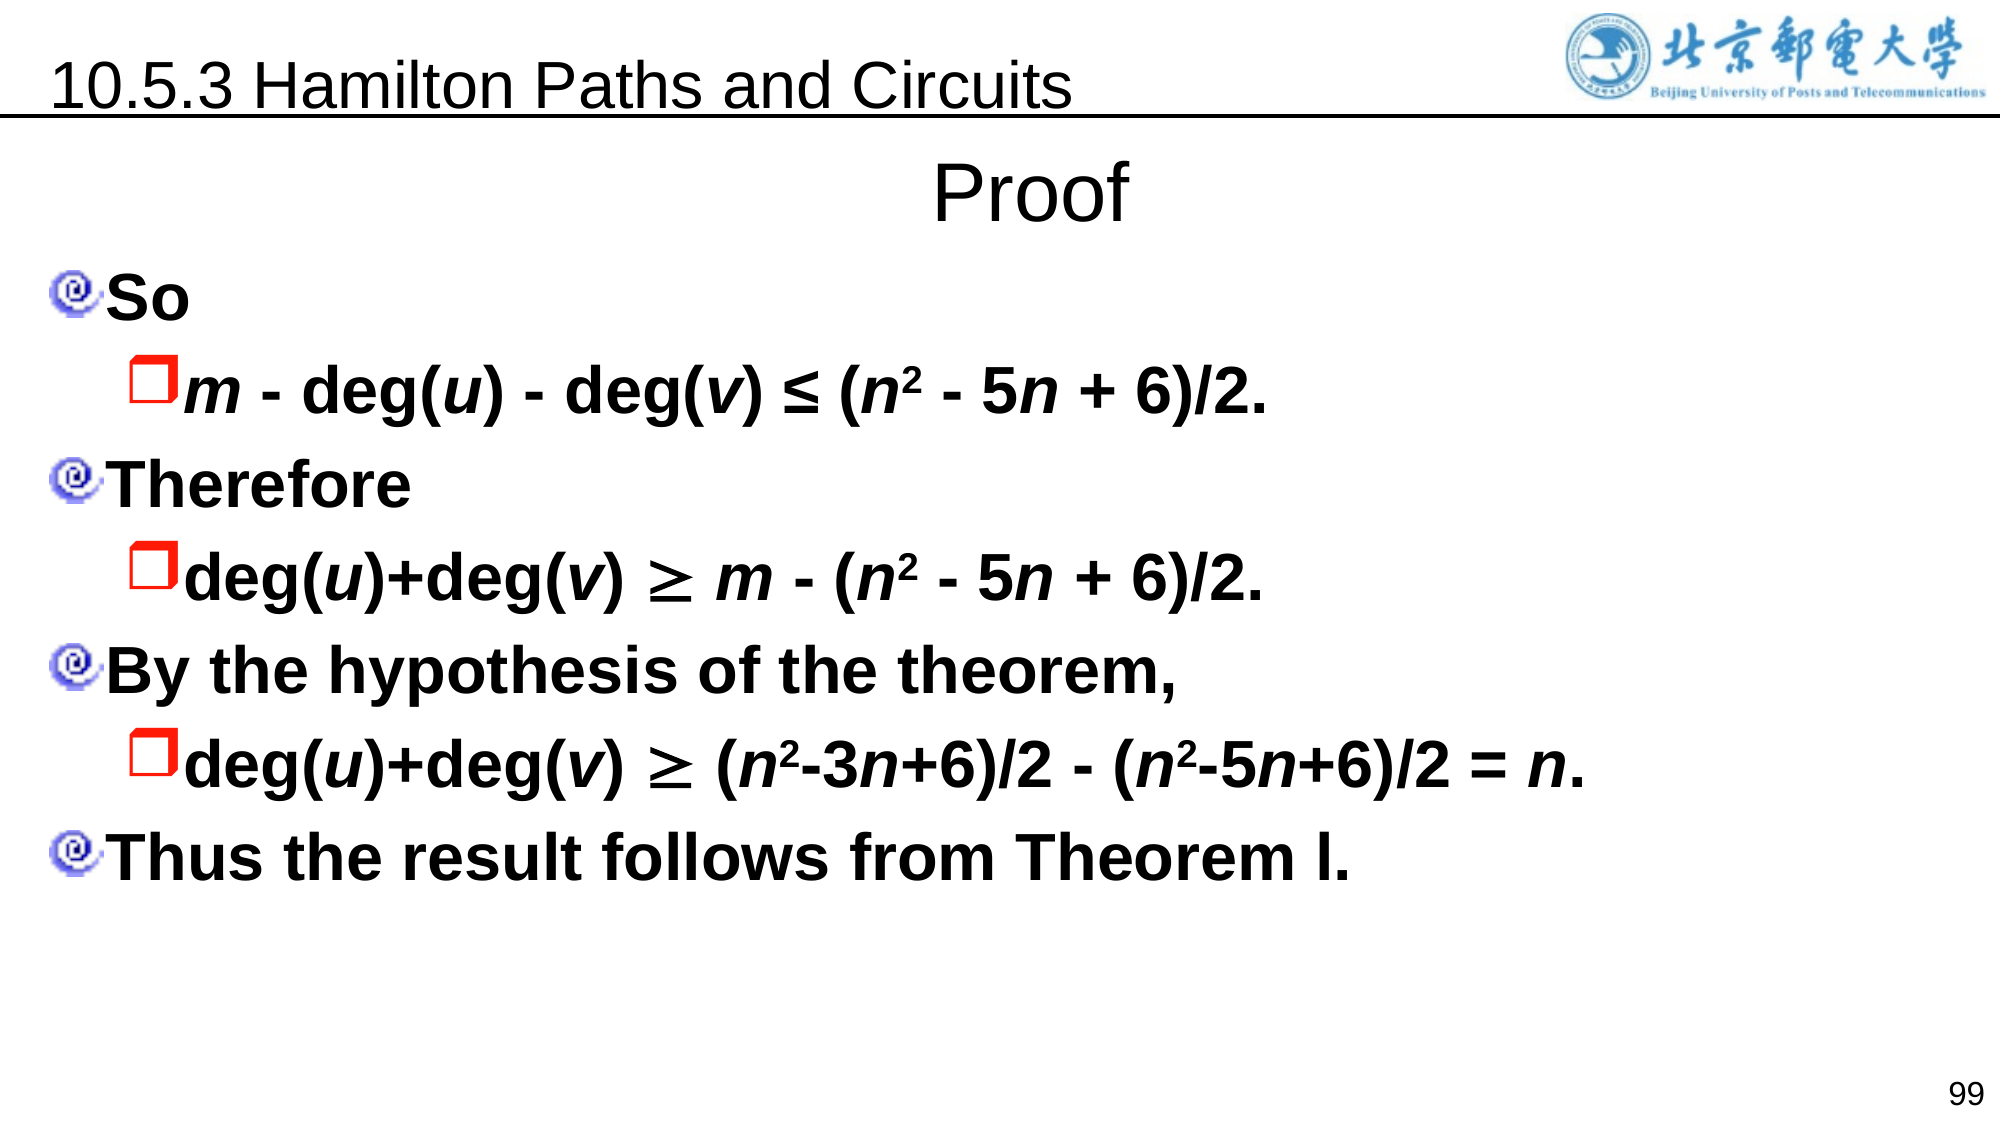

10.5.3 Hamilton Paths and Circuits
Proof
So
m - deg(u) - deg(v) ≤ (n2 - 5n + 6)/2.
Therefore
deg(u)+deg(v) ≥ m - (n2 - 5n + 6)/2.
By the hypothesis of the theorem,
deg(u)+deg(v) ≥ (n2-3n+6)/2 - (n2-5n+6)/2 = n.
Thus the result follows from Theorem l.